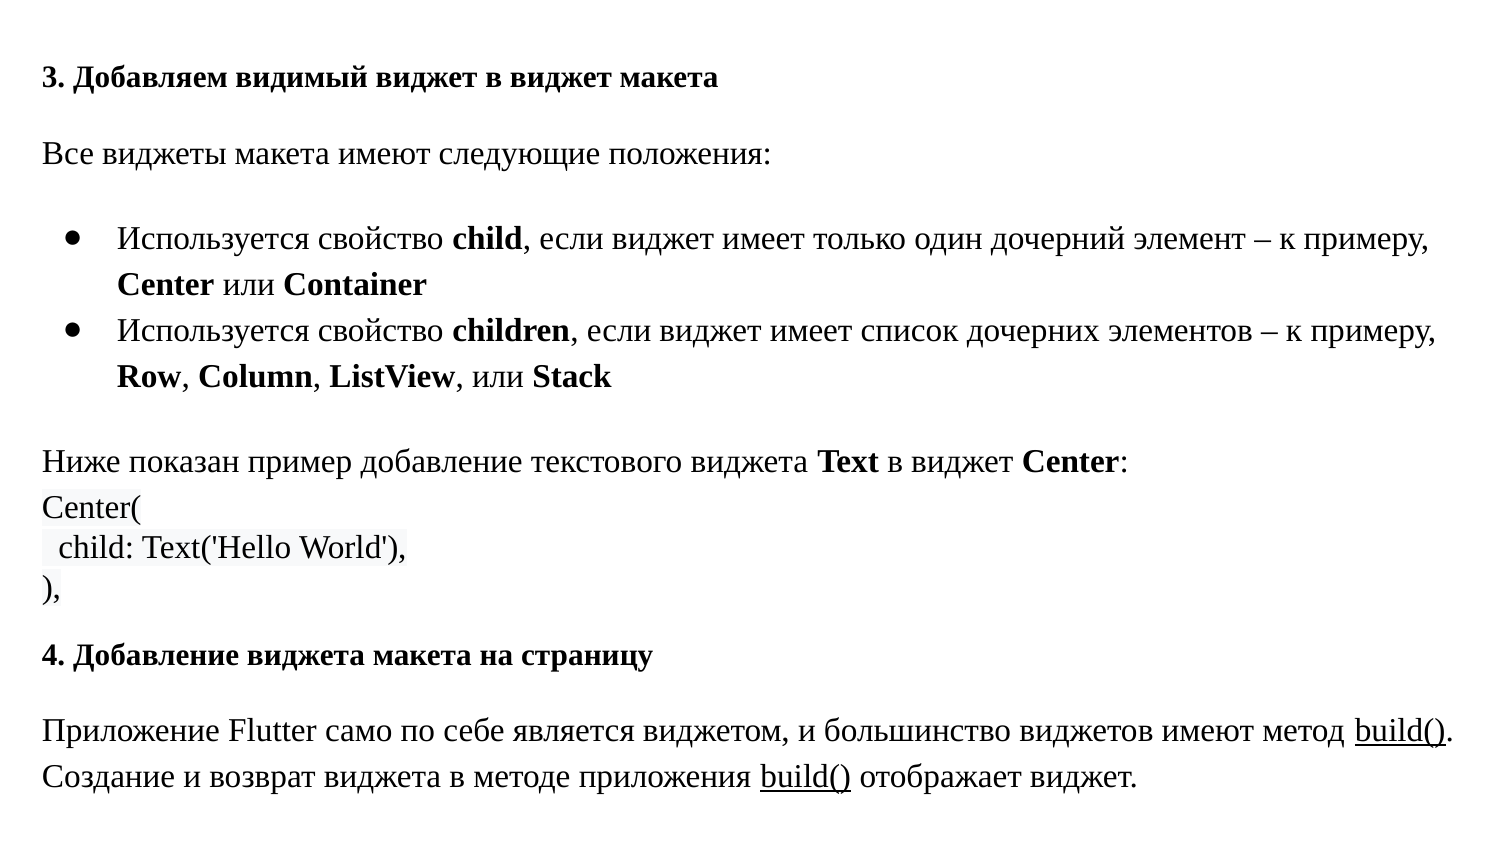

3. Добавляем видимый виджет в виджет макета
Все виджеты макета имеют следующие положения:
Используется свойство child, если виджет имеет только один дочерний элемент – к примеру, Center или Container
Используется свойство children, если виджет имеет список дочерних элементов – к примеру, Row, Column, ListView, или Stack
Ниже показан пример добавление текстового виджета Text в виджет Center:
Center(
  child: Text('Hello World'),
),
4. Добавление виджета макета на страницу
Приложение Flutter само по себе является виджетом, и большинство виджетов имеют метод build(). Создание и возврат виджета в методе приложения build() отображает виджет.